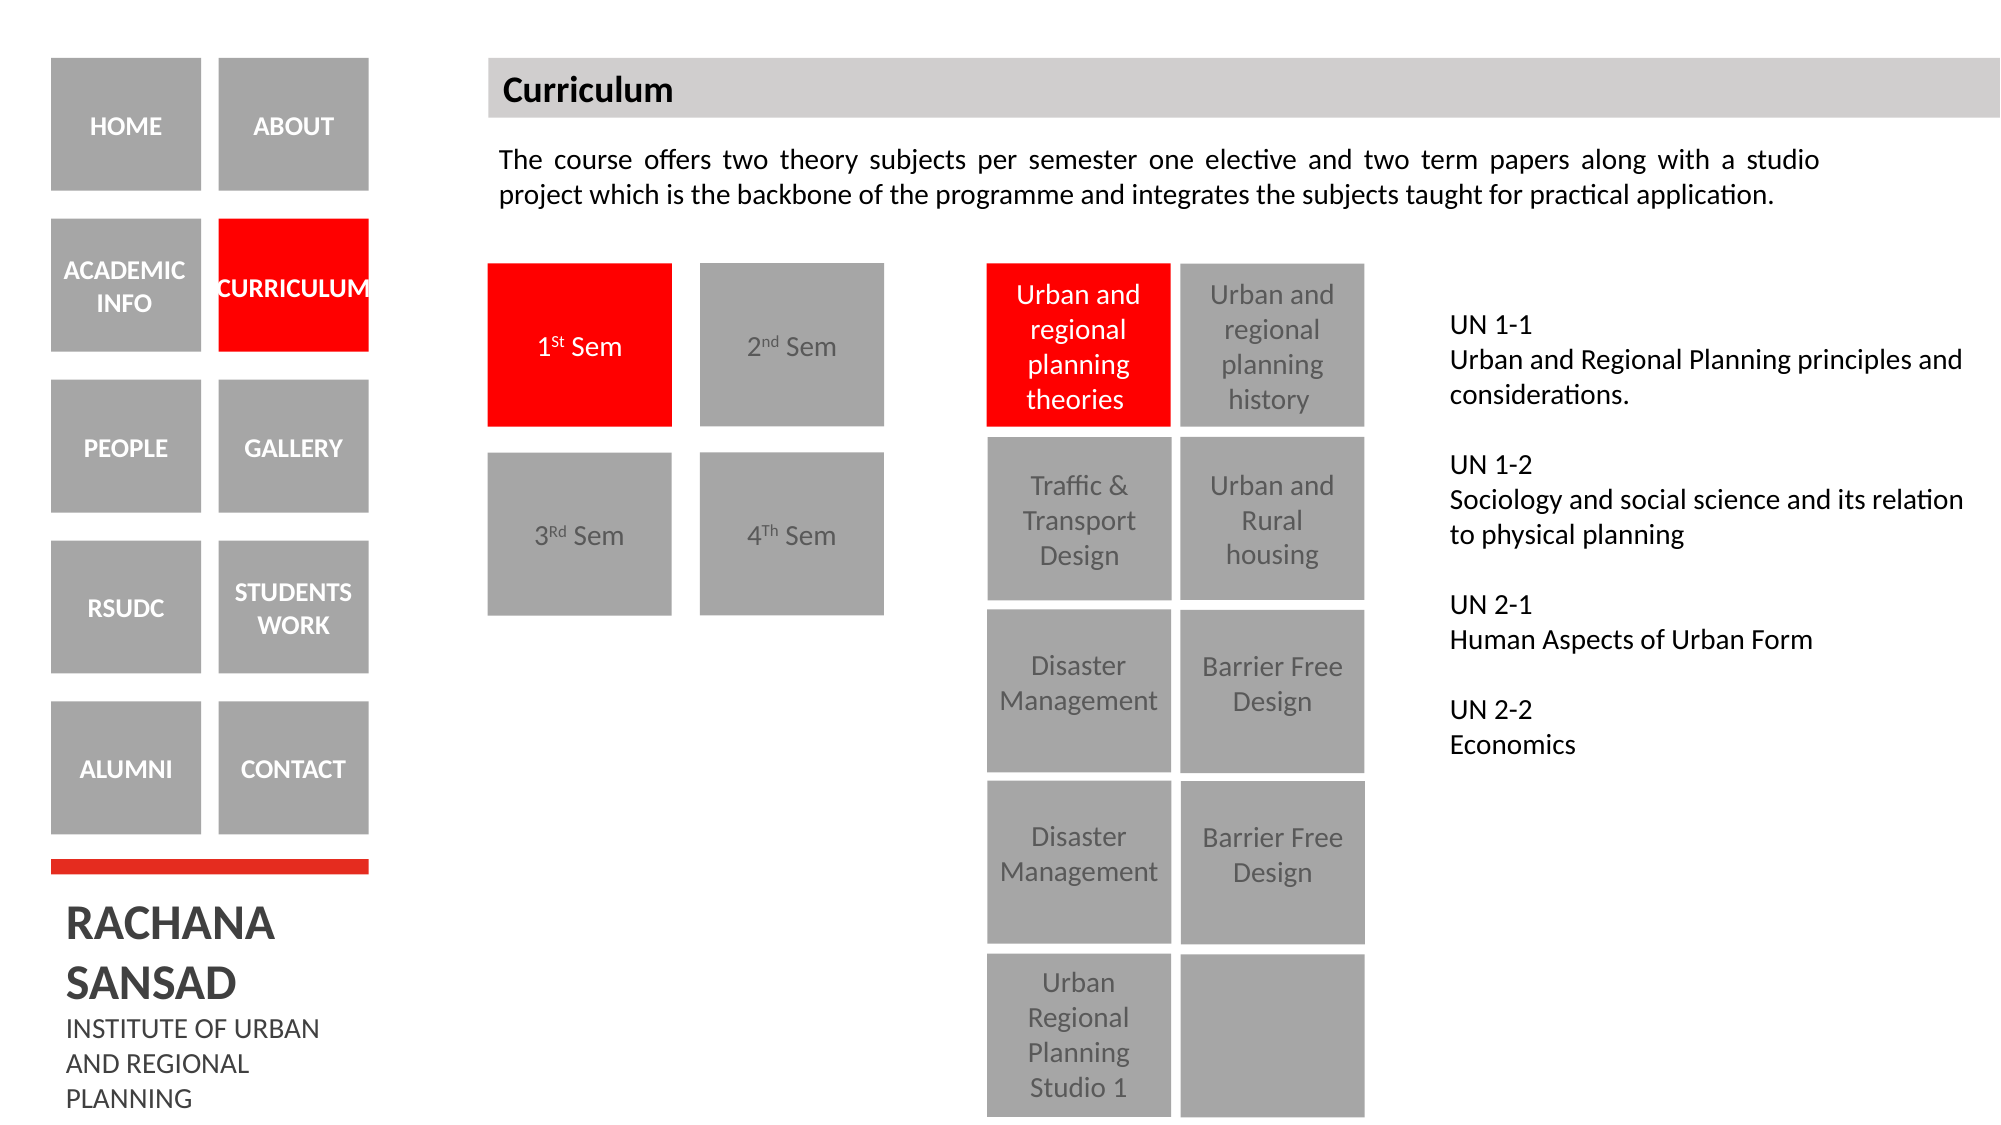

ABOUT
Curriculum
HOME
The course offers two theory subjects per semester one elective and two term papers along with a studio project which is the backbone of the programme and integrates the subjects taught for practical application.

ACADEMIC INFO
CURRICULUM
2nd Sem

UN 1-1
Urban and Regional Planning principles and considerations.

UN 1-2
Sociology and social science and its relation to physical planning

UN 2-1
Human Aspects of Urban Form

UN 2-2
Economics

1St Sem
Urban and regional planning theories
Urban and regional planning history
GALLERY
PEOPLE
Urban and Rural housing
Traffic & Transport Design
4Th Sem
3Rd Sem
RSUDC
STUDENTS WORK

Disaster Management

Barrier Free Design
ALUMNI
CONTACT

Disaster Management

Barrier Free Design

RACHANA SANSAD
INSTITUTE OF URBAN AND REGIONAL PLANNING

Urban Regional Planning Studio 1